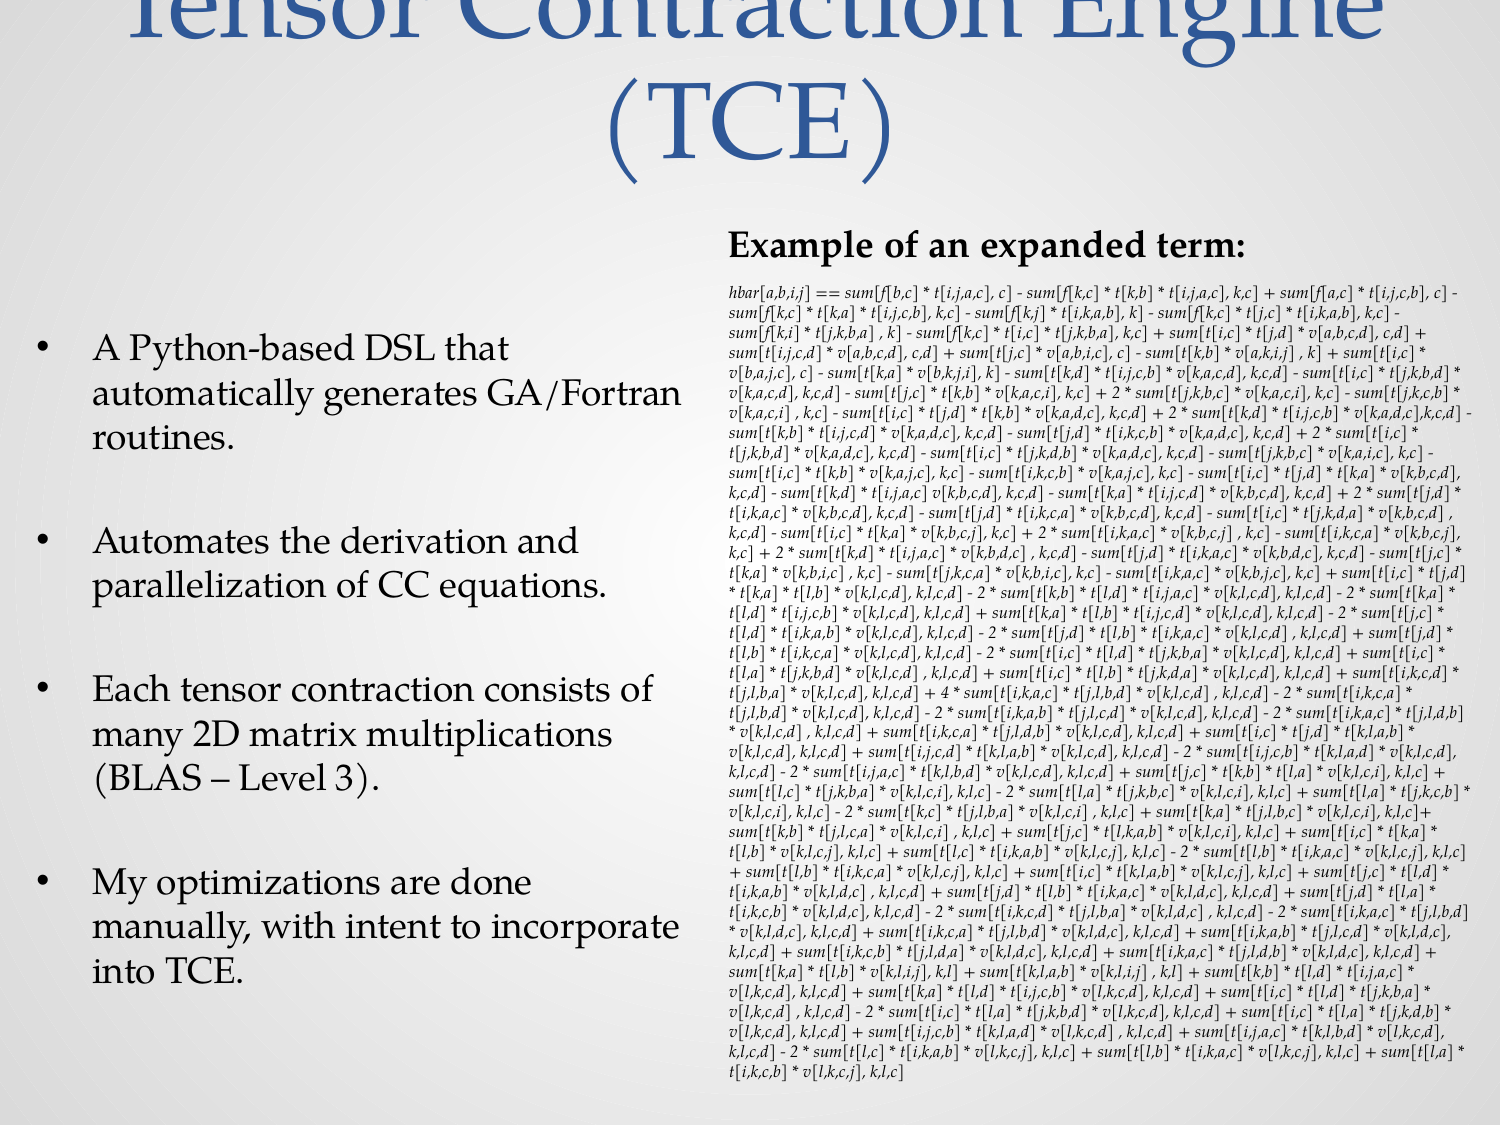

# Tensor Contraction Engine (TCE)
Example of an expanded term:

A Python-based DSL that automatically generates GA/Fortran routines.

Automates the derivation and parallelization of CC equations.

Each tensor contraction consists of many 2D matrix multiplications   (BLAS – Level 3).

My optimizations are done manually, with intent to incorporate into TCE.

hbar[a,b,i,j] == sum[f[b,c] * t[i,j,a,c], c] - sum[f[k,c] * t[k,b] * t[i,j,a,c], k,c] + sum[f[a,c] * t[i,j,c,b], c] - sum[f[k,c] * t[k,a] * t[i,j,c,b], k,c] - sum[f[k,j] * t[i,k,a,b], k] - sum[f[k,c] * t[j,c] * t[i,k,a,b], k,c] - sum[f[k,i] * t[j,k,b,a] , k] - sum[f[k,c] * t[i,c] * t[j,k,b,a], k,c] + sum[t[i,c] * t[j,d] * v[a,b,c,d], c,d] + sum[t[i,j,c,d] * v[a,b,c,d], c,d] + sum[t[j,c] * v[a,b,i,c], c] - sum[t[k,b] * v[a,k,i,j] , k] + sum[t[i,c] * v[b,a,j,c], c] - sum[t[k,a] * v[b,k,j,i], k] - sum[t[k,d] * t[i,j,c,b] * v[k,a,c,d], k,c,d] - sum[t[i,c] * t[j,k,b,d] * v[k,a,c,d], k,c,d] - sum[t[j,c] * t[k,b] * v[k,a,c,i], k,c] + 2 * sum[t[j,k,b,c] * v[k,a,c,i], k,c] - sum[t[j,k,c,b] * v[k,a,c,i] , k,c] - sum[t[i,c] * t[j,d] * t[k,b] * v[k,a,d,c], k,c,d] + 2 * sum[t[k,d] * t[i,j,c,b] * v[k,a,d,c],k,c,d] - sum[t[k,b] * t[i,j,c,d] * v[k,a,d,c], k,c,d] - sum[t[j,d] * t[i,k,c,b] * v[k,a,d,c], k,c,d] + 2 * sum[t[i,c] * t[j,k,b,d] * v[k,a,d,c], k,c,d] - sum[t[i,c] * t[j,k,d,b] * v[k,a,d,c], k,c,d] - sum[t[j,k,b,c] * v[k,a,i,c], k,c] - sum[t[i,c] * t[k,b] * v[k,a,j,c], k,c] - sum[t[i,k,c,b] * v[k,a,j,c], k,c] - sum[t[i,c] * t[j,d] * t[k,a] * v[k,b,c,d], k,c,d] - sum[t[k,d] * t[i,j,a,c] v[k,b,c,d], k,c,d] - sum[t[k,a] * t[i,j,c,d] * v[k,b,c,d], k,c,d] + 2 * sum[t[j,d] * t[i,k,a,c] * v[k,b,c,d], k,c,d] - sum[t[j,d] * t[i,k,c,a] * v[k,b,c,d], k,c,d] - sum[t[i,c] * t[j,k,d,a] * v[k,b,c,d] , k,c,d] - sum[t[i,c] * t[k,a] * v[k,b,c,j], k,c] + 2 * sum[t[i,k,a,c] * v[k,b,c,j] , k,c] - sum[t[i,k,c,a] * v[k,b,c,j], k,c] + 2 * sum[t[k,d] * t[i,j,a,c] * v[k,b,d,c] , k,c,d] - sum[t[j,d] * t[i,k,a,c] * v[k,b,d,c], k,c,d] - sum[t[j,c] * t[k,a] * v[k,b,i,c] , k,c] - sum[t[j,k,c,a] * v[k,b,i,c], k,c] - sum[t[i,k,a,c] * v[k,b,j,c], k,c] + sum[t[i,c] * t[j,d] * t[k,a] * t[l,b] * v[k,l,c,d], k,l,c,d] - 2 * sum[t[k,b] * t[l,d] * t[i,j,a,c] * v[k,l,c,d], k,l,c,d] - 2 * sum[t[k,a] * t[l,d] * t[i,j,c,b] * v[k,l,c,d], k,l,c,d] + sum[t[k,a] * t[l,b] * t[i,j,c,d] * v[k,l,c,d], k,l,c,d] - 2 * sum[t[j,c] * t[l,d] * t[i,k,a,b] * v[k,l,c,d], k,l,c,d] - 2 * sum[t[j,d] * t[l,b] * t[i,k,a,c] * v[k,l,c,d] , k,l,c,d] + sum[t[j,d] * t[l,b] * t[i,k,c,a] * v[k,l,c,d], k,l,c,d] - 2 * sum[t[i,c] * t[l,d] * t[j,k,b,a] * v[k,l,c,d], k,l,c,d] + sum[t[i,c] * t[l,a] * t[j,k,b,d] * v[k,l,c,d] , k,l,c,d] + sum[t[i,c] * t[l,b] * t[j,k,d,a] * v[k,l,c,d], k,l,c,d] + sum[t[i,k,c,d] * t[j,l,b,a] * v[k,l,c,d], k,l,c,d] + 4 * sum[t[i,k,a,c] * t[j,l,b,d] * v[k,l,c,d] , k,l,c,d] - 2 * sum[t[i,k,c,a] * t[j,l,b,d] * v[k,l,c,d], k,l,c,d] - 2 * sum[t[i,k,a,b] * t[j,l,c,d] * v[k,l,c,d], k,l,c,d] - 2 * sum[t[i,k,a,c] * t[j,l,d,b] * v[k,l,c,d] , k,l,c,d] + sum[t[i,k,c,a] * t[j,l,d,b] * v[k,l,c,d], k,l,c,d] + sum[t[i,c] * t[j,d] * t[k,l,a,b] * v[k,l,c,d], k,l,c,d] + sum[t[i,j,c,d] * t[k,l,a,b] * v[k,l,c,d], k,l,c,d] - 2 * sum[t[i,j,c,b] * t[k,l,a,d] * v[k,l,c,d], k,l,c,d] - 2 * sum[t[i,j,a,c] * t[k,l,b,d] * v[k,l,c,d], k,l,c,d] + sum[t[j,c] * t[k,b] * t[l,a] * v[k,l,c,i], k,l,c] + sum[t[l,c] * t[j,k,b,a] * v[k,l,c,i], k,l,c] - 2 * sum[t[l,a] * t[j,k,b,c] * v[k,l,c,i], k,l,c] + sum[t[l,a] * t[j,k,c,b] * v[k,l,c,i], k,l,c] - 2 * sum[t[k,c] * t[j,l,b,a] * v[k,l,c,i] , k,l,c] + sum[t[k,a] * t[j,l,b,c] * v[k,l,c,i], k,l,c]+ sum[t[k,b] * t[j,l,c,a] * v[k,l,c,i] , k,l,c] + sum[t[j,c] * t[l,k,a,b] * v[k,l,c,i], k,l,c] + sum[t[i,c] * t[k,a] * t[l,b] * v[k,l,c,j], k,l,c] + sum[t[l,c] * t[i,k,a,b] * v[k,l,c,j], k,l,c] - 2 * sum[t[l,b] * t[i,k,a,c] * v[k,l,c,j], k,l,c] + sum[t[l,b] * t[i,k,c,a] * v[k,l,c,j], k,l,c] + sum[t[i,c] * t[k,l,a,b] * v[k,l,c,j], k,l,c] + sum[t[j,c] * t[l,d] * t[i,k,a,b] * v[k,l,d,c] , k,l,c,d] + sum[t[j,d] * t[l,b] * t[i,k,a,c] * v[k,l,d,c], k,l,c,d] + sum[t[j,d] * t[l,a] * t[i,k,c,b] * v[k,l,d,c], k,l,c,d] - 2 * sum[t[i,k,c,d] * t[j,l,b,a] * v[k,l,d,c] , k,l,c,d] - 2 * sum[t[i,k,a,c] * t[j,l,b,d] * v[k,l,d,c], k,l,c,d] + sum[t[i,k,c,a] * t[j,l,b,d] * v[k,l,d,c], k,l,c,d] + sum[t[i,k,a,b] * t[j,l,c,d] * v[k,l,d,c], k,l,c,d] + sum[t[i,k,c,b] * t[j,l,d,a] * v[k,l,d,c], k,l,c,d] + sum[t[i,k,a,c] * t[j,l,d,b] * v[k,l,d,c], k,l,c,d] + sum[t[k,a] * t[l,b] * v[k,l,i,j], k,l] + sum[t[k,l,a,b] * v[k,l,i,j] , k,l] + sum[t[k,b] * t[l,d] * t[i,j,a,c] * v[l,k,c,d], k,l,c,d] + sum[t[k,a] * t[l,d] * t[i,j,c,b] * v[l,k,c,d], k,l,c,d] + sum[t[i,c] * t[l,d] * t[j,k,b,a] * v[l,k,c,d] , k,l,c,d] - 2 * sum[t[i,c] * t[l,a] * t[j,k,b,d] * v[l,k,c,d], k,l,c,d] + sum[t[i,c] * t[l,a] * t[j,k,d,b] * v[l,k,c,d], k,l,c,d] + sum[t[i,j,c,b] * t[k,l,a,d] * v[l,k,c,d] , k,l,c,d] + sum[t[i,j,a,c] * t[k,l,b,d] * v[l,k,c,d], k,l,c,d] - 2 * sum[t[l,c] * t[i,k,a,b] * v[l,k,c,j], k,l,c] + sum[t[l,b] * t[i,k,a,c] * v[l,k,c,j], k,l,c] + sum[t[l,a] * t[i,k,c,b] * v[l,k,c,j], k,l,c]